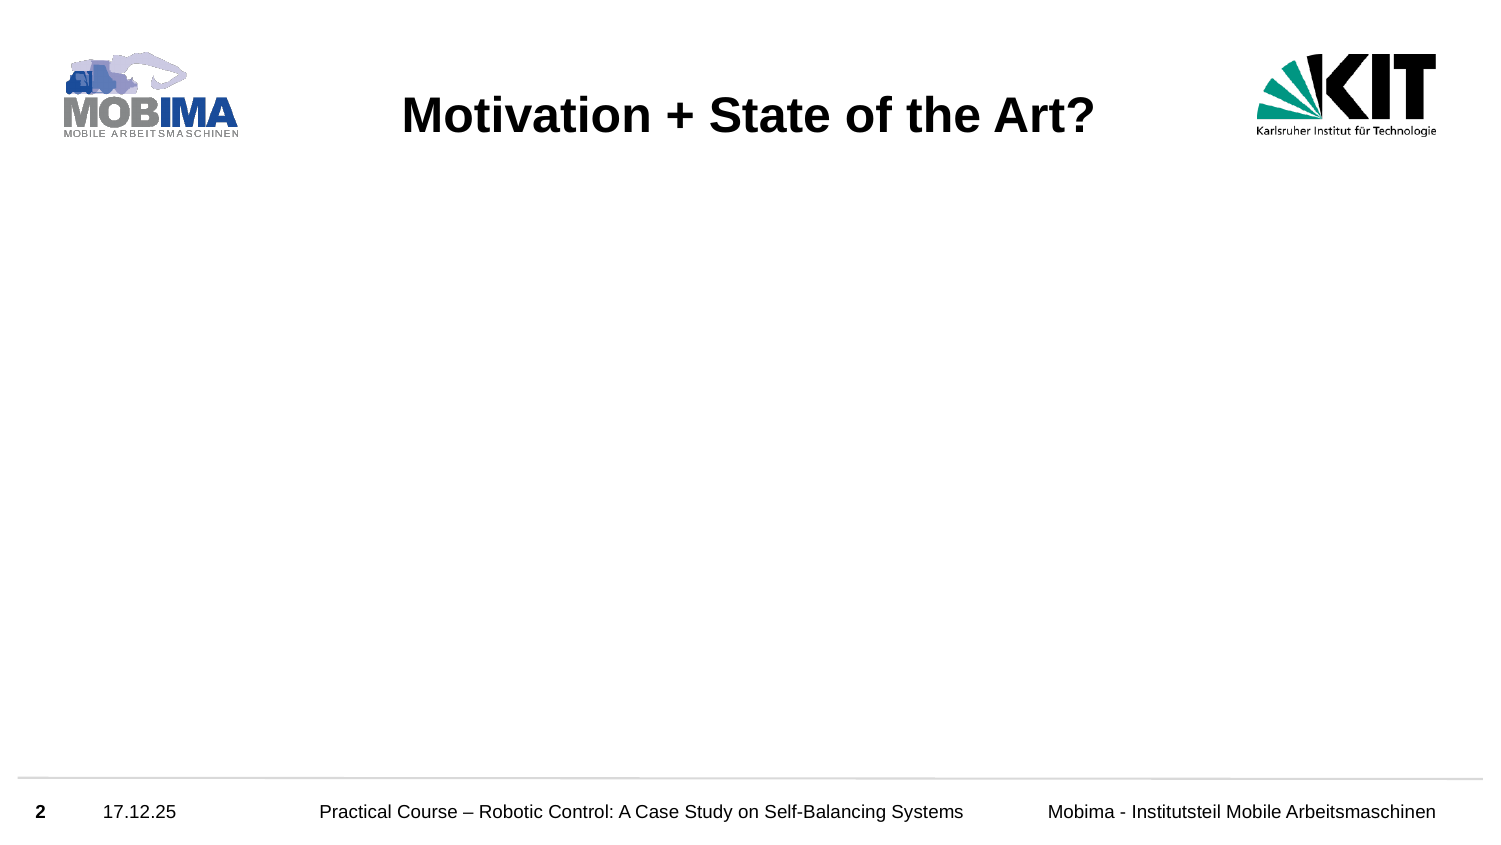

# Motivation + State of the Art?

2
17.12.25